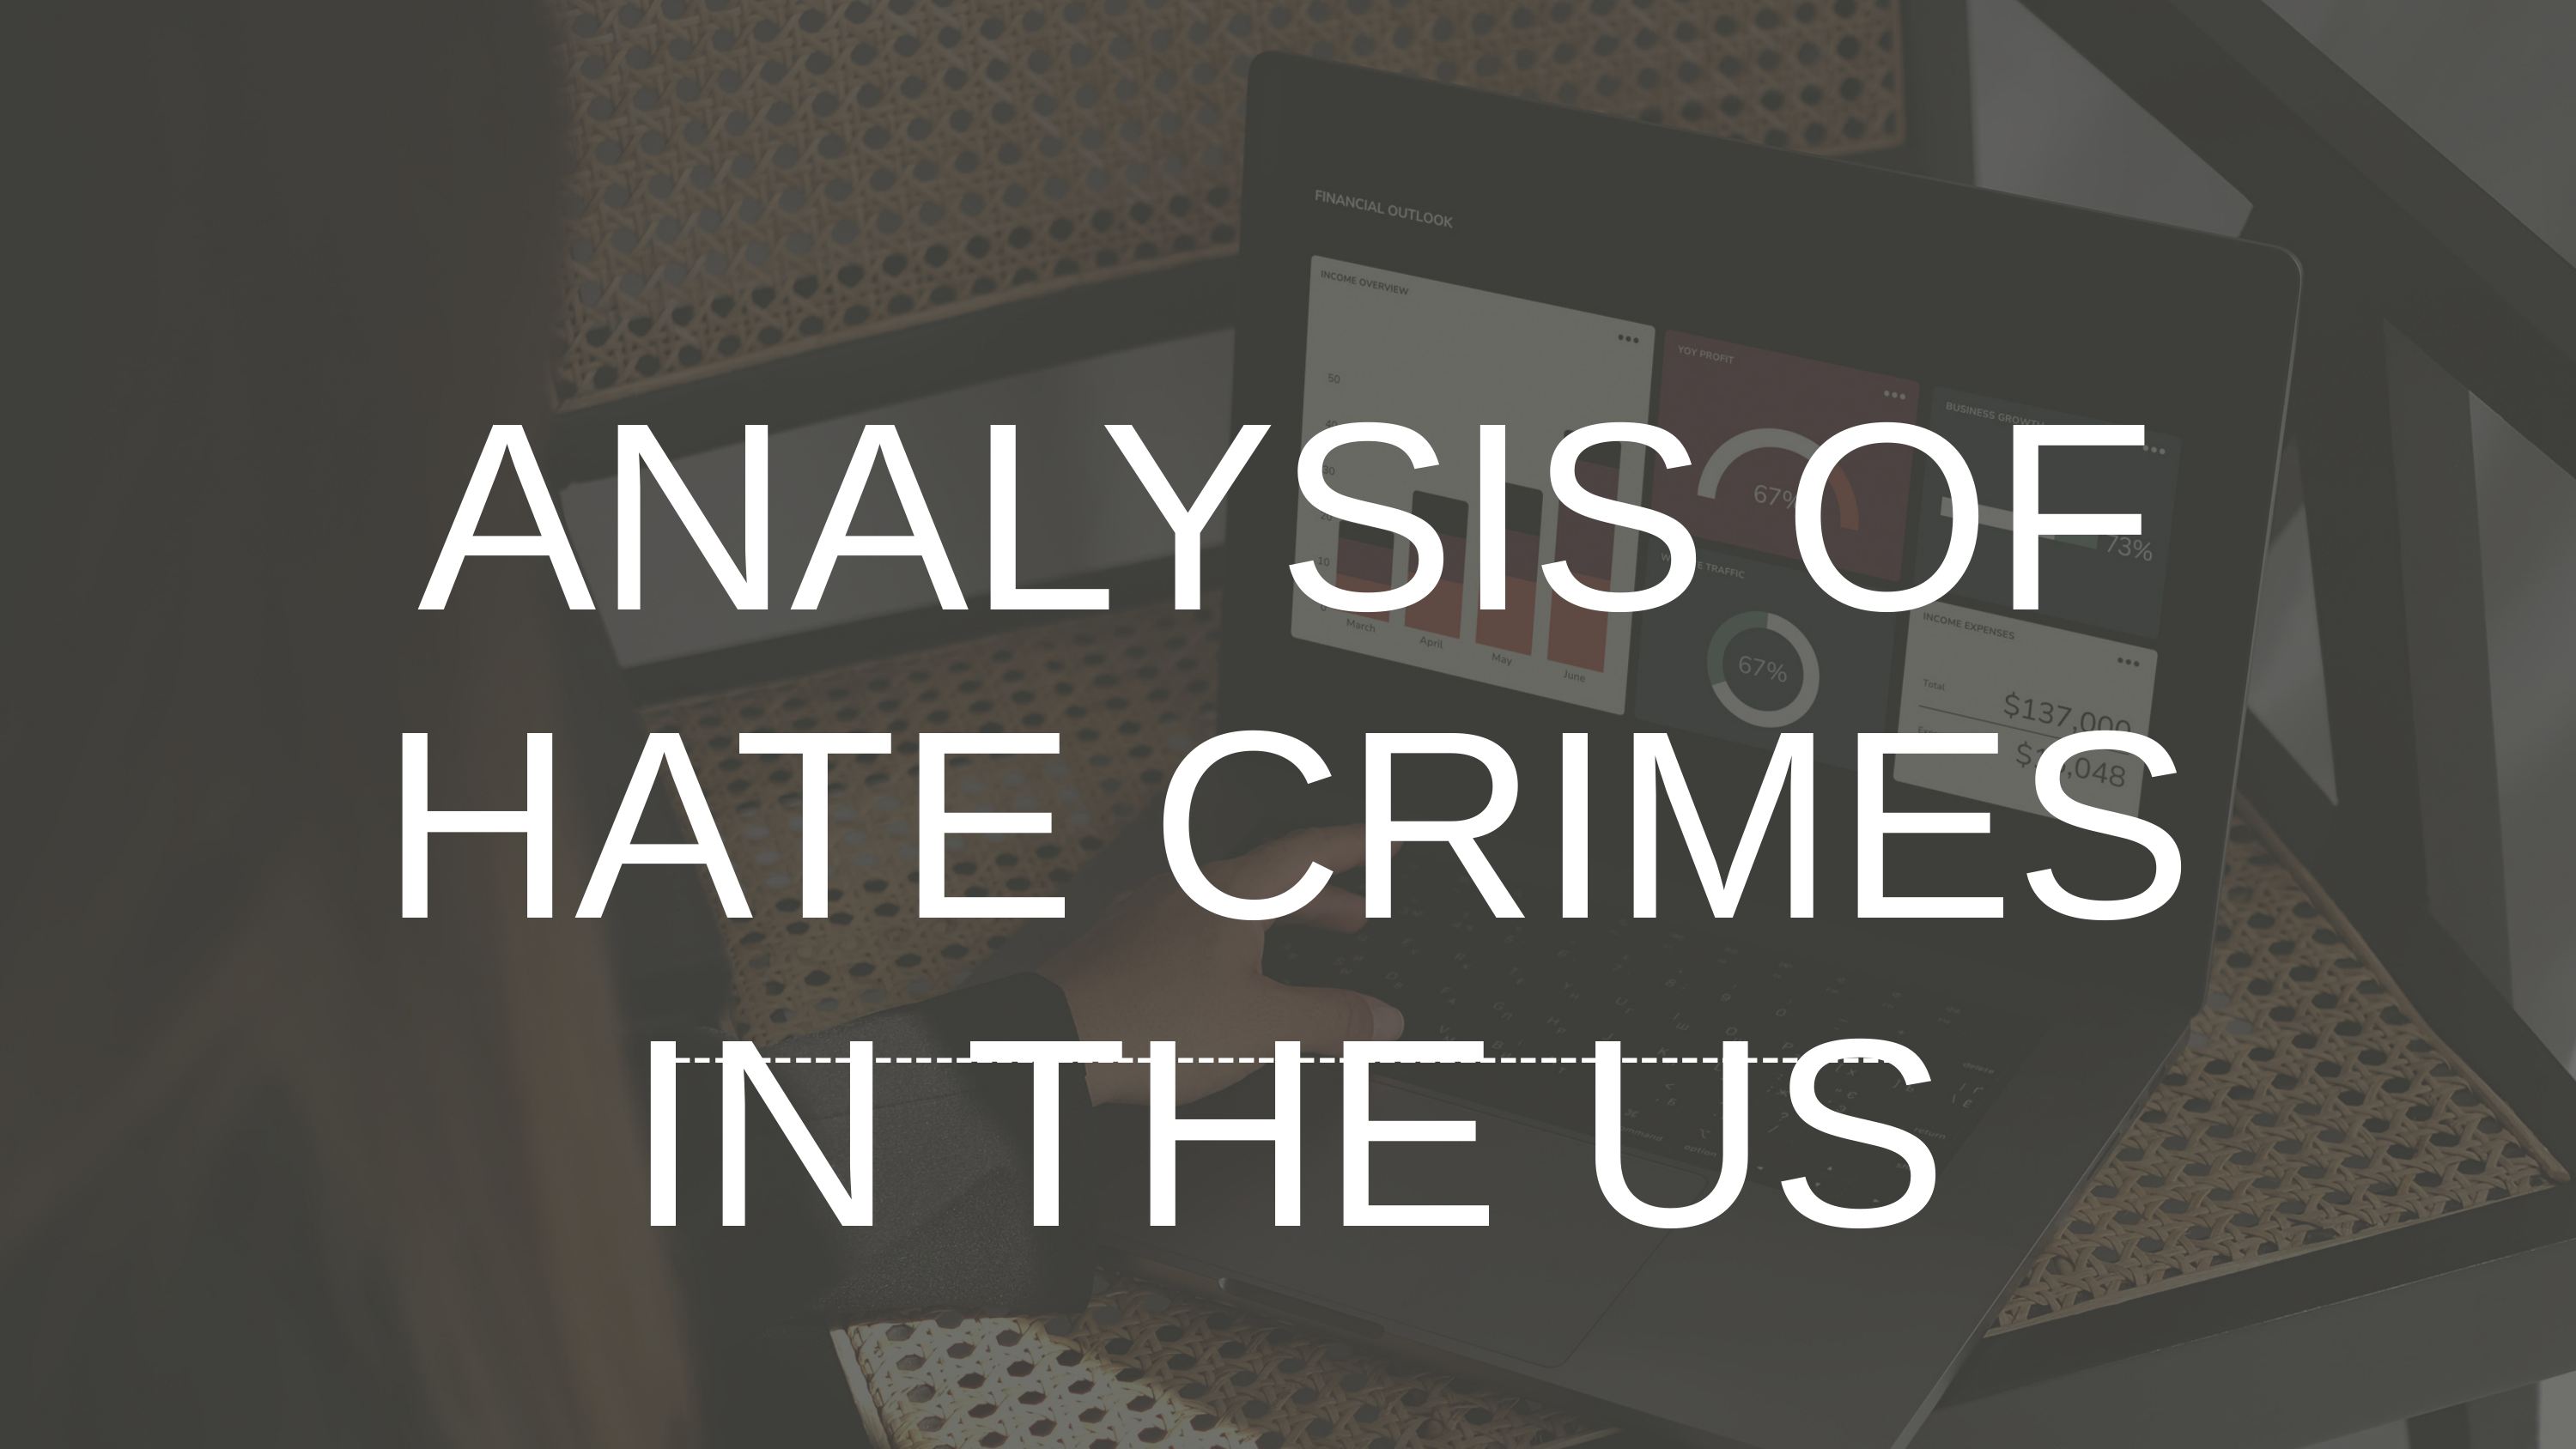

ANALYSIS OF HATE CRIMES IN THE US

-------------------------------------------------------------